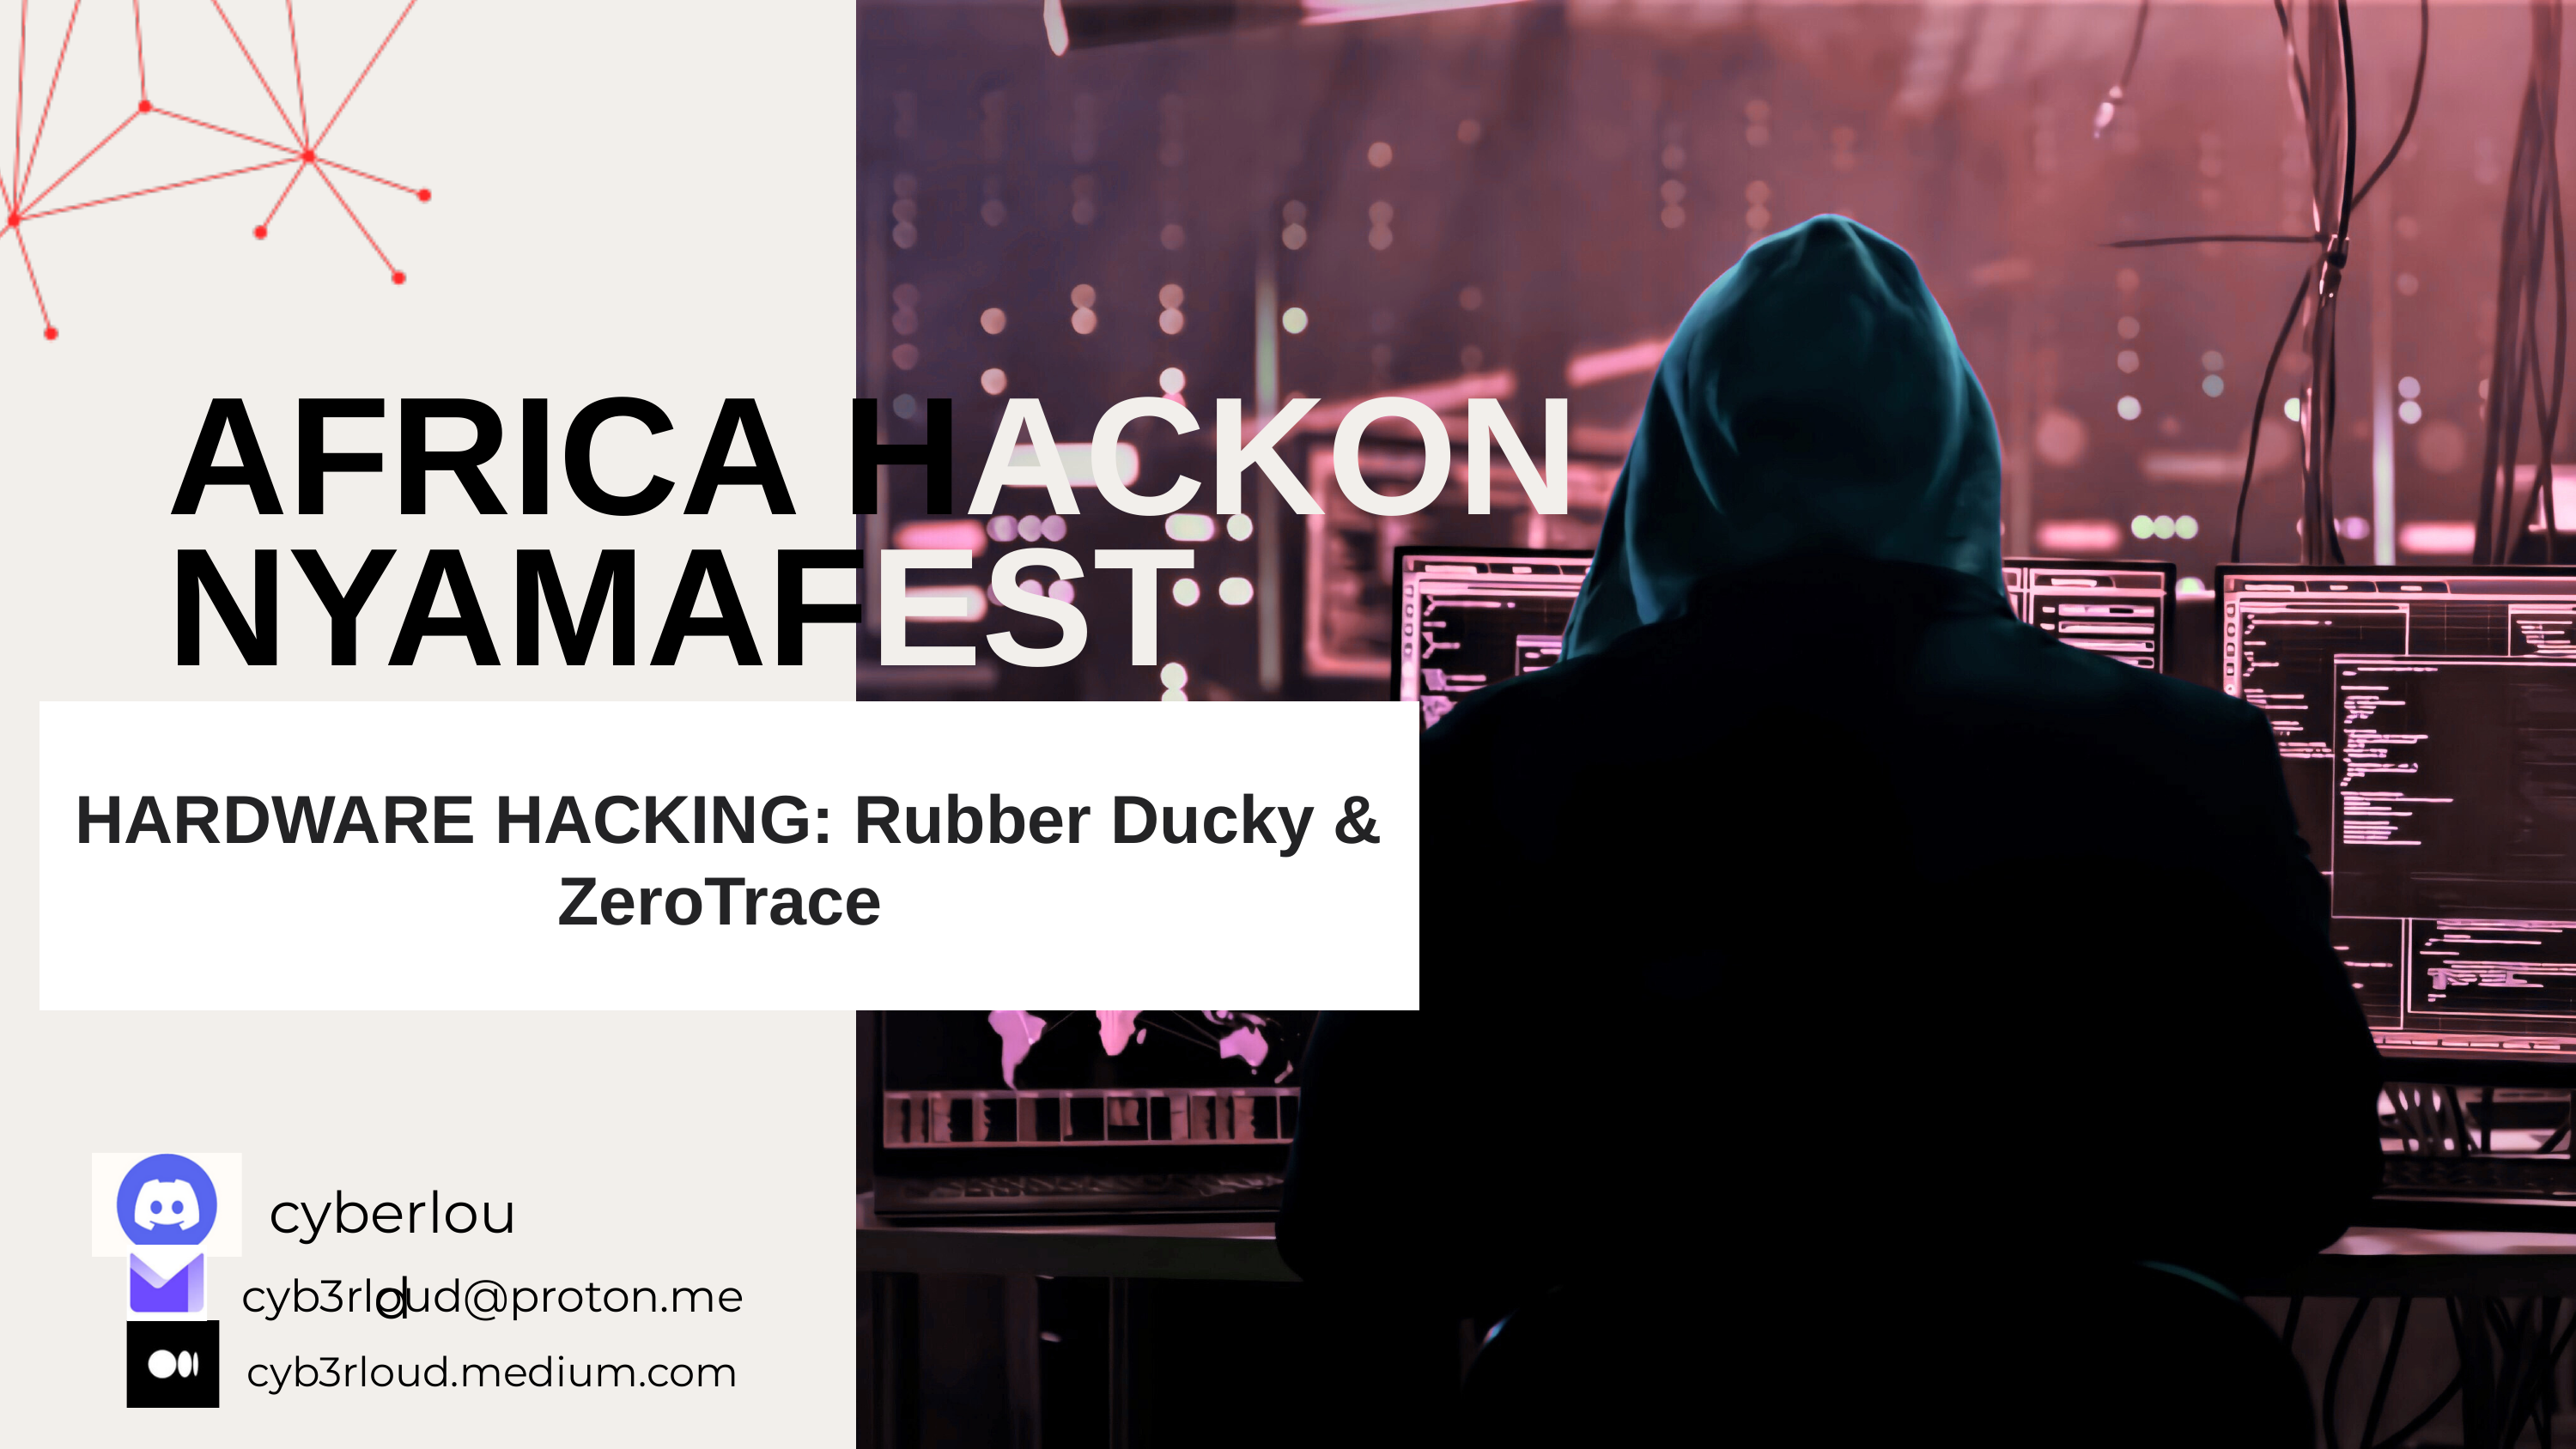

AFRICA HACKON NYAMAFEST

HARDWARE HACKING: Rubber Ducky & ZeroTrace

cyberloud

cyb3rloud@proton.me

cyb3rloud.medium.com